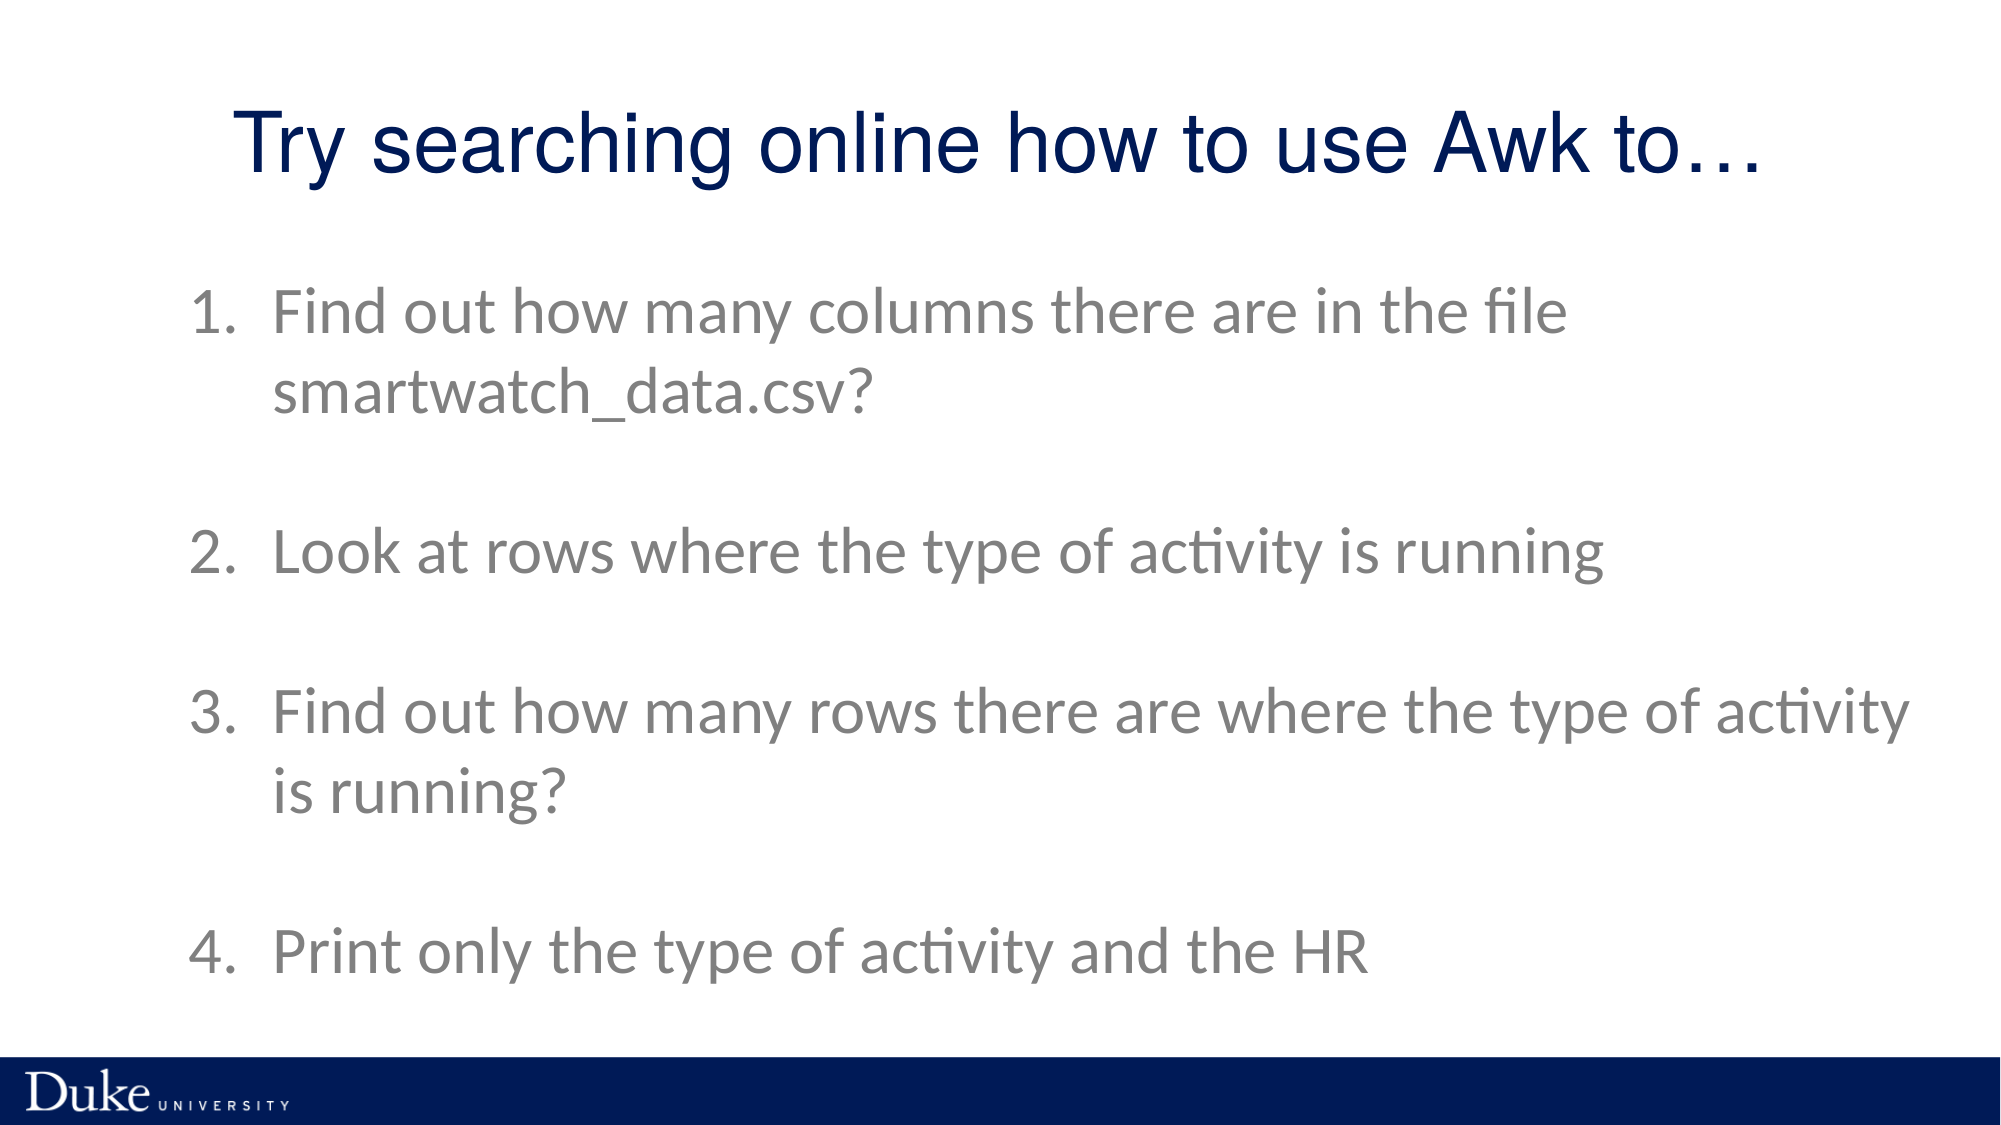

# Try searching online how to use Awk to…
Find out how many columns there are in the file smartwatch_data.csv?

Look at rows where the type of activity is running

Find out how many rows there are where the type of activity is running?

Print only the type of activity and the HR